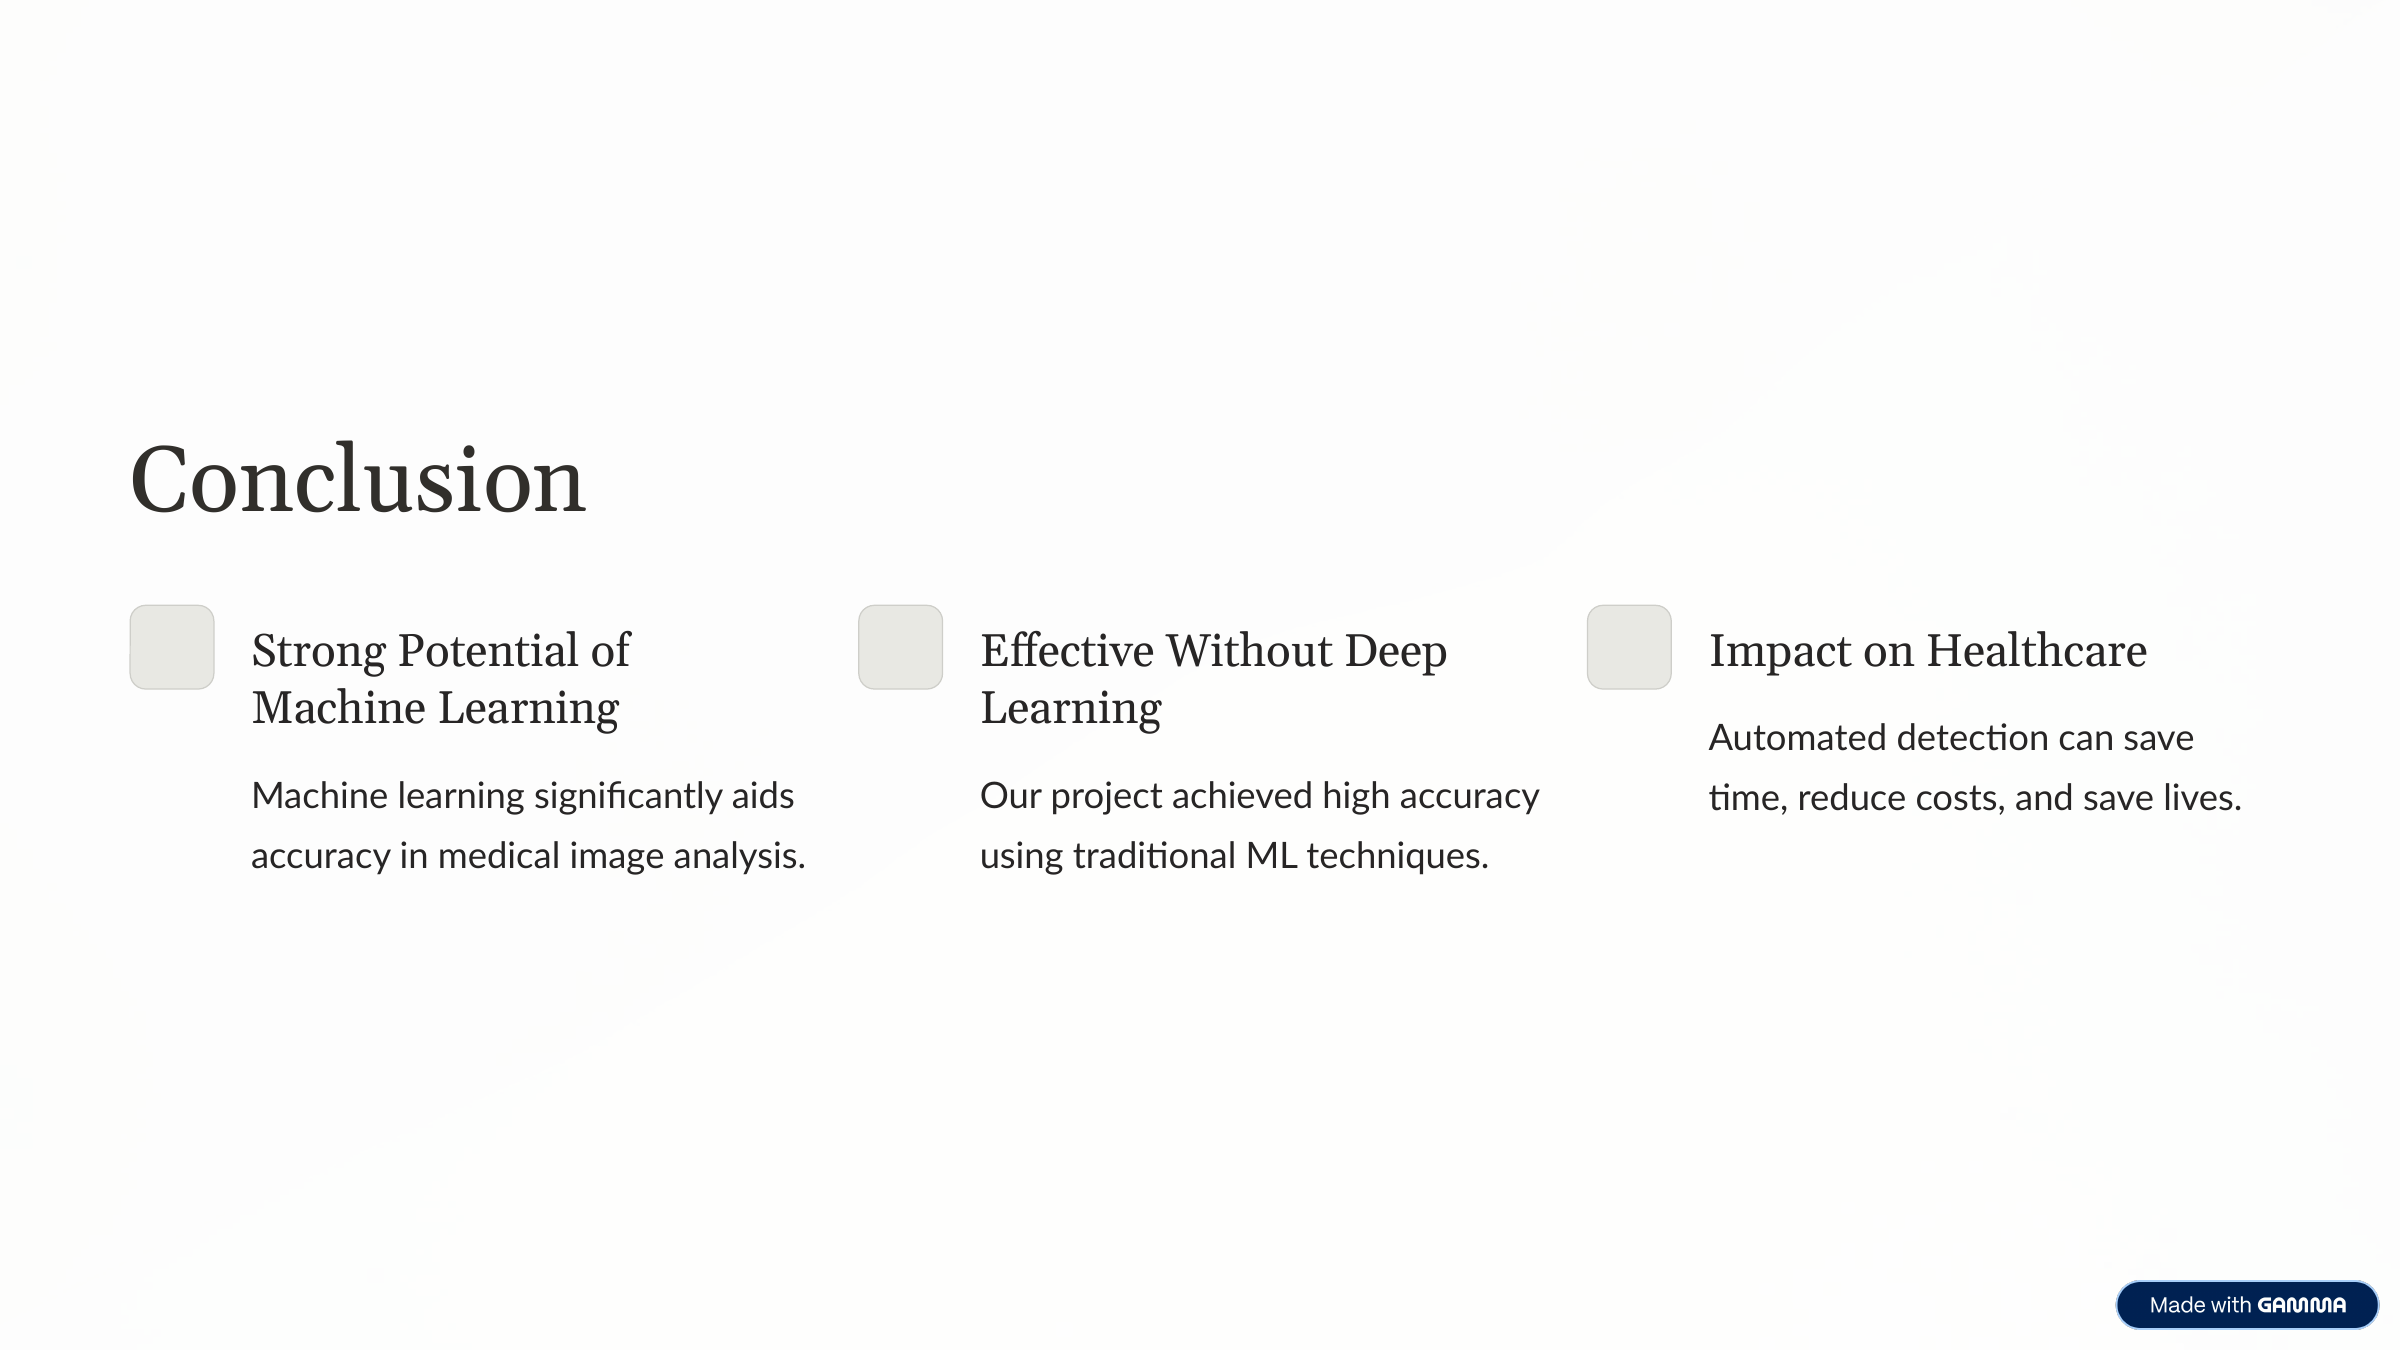

Conclusion

Strong Potential of Machine Learning
Effective Without Deep Learning
Impact on Healthcare
Automated detection can save time, reduce costs, and save lives.
Machine learning significantly aids accuracy in medical image analysis.
Our project achieved high accuracy using traditional ML techniques.